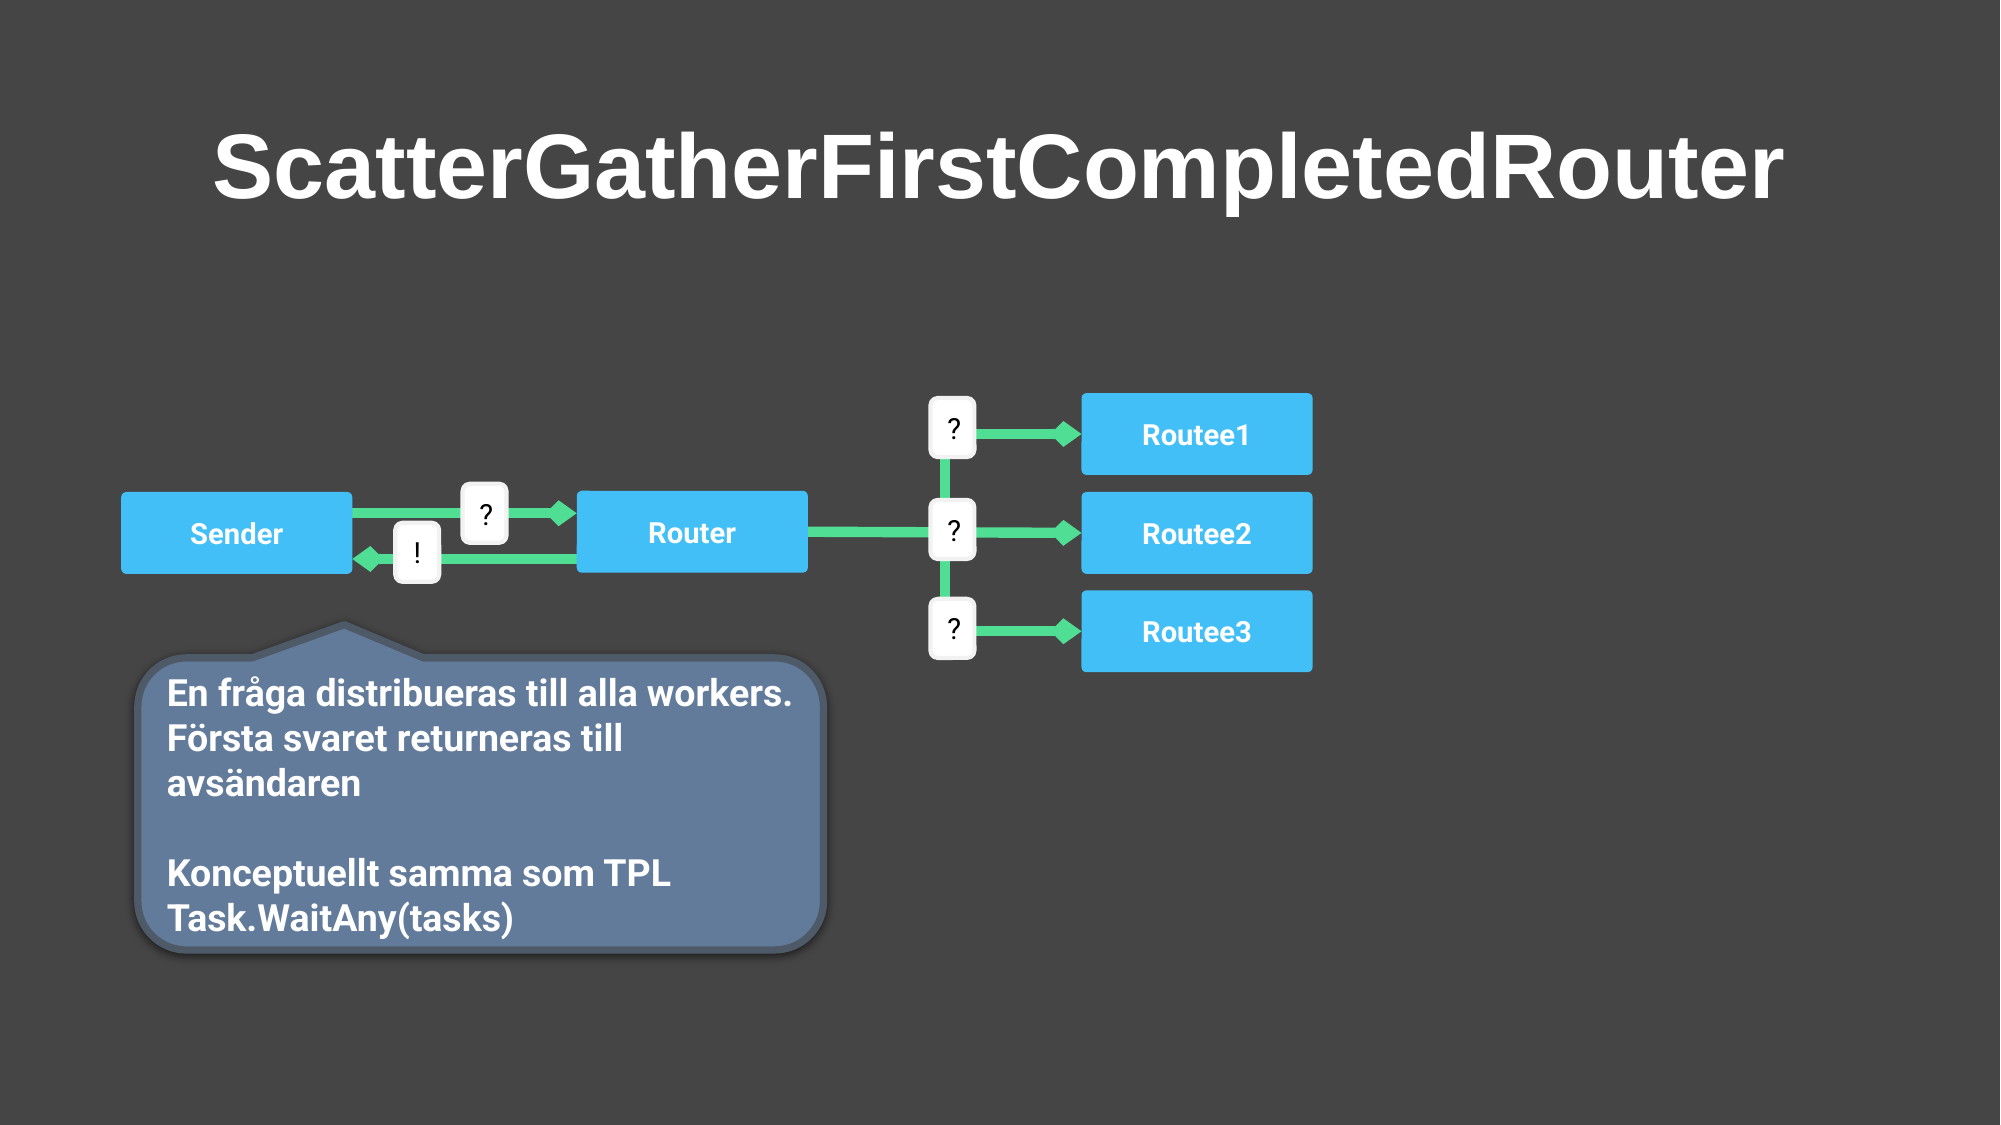

# ScatterGatherFirstCompletedRouter
Routee1
?
?
Router
Sender
Routee2
?
!
Routee3
?
En fråga distribueras till alla workers.
Första svaret returneras till avsändaren

Konceptuellt samma som TPL Task.WaitAny(tasks)